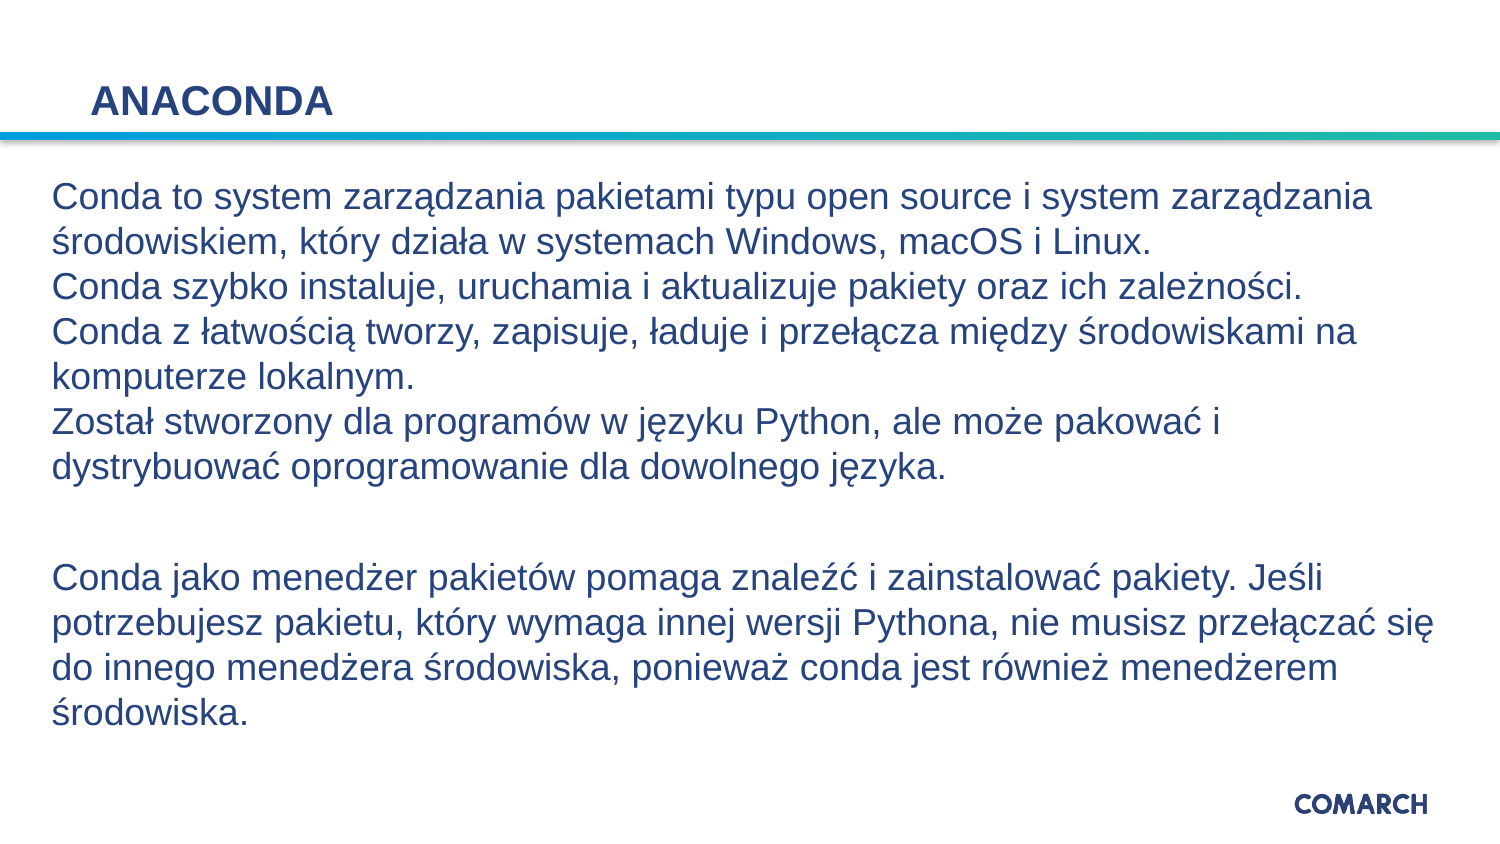

# ANACONDA
Conda to system zarządzania pakietami typu open source i system zarządzania środowiskiem, który działa w systemach Windows, macOS i Linux.
Conda szybko instaluje, uruchamia i aktualizuje pakiety oraz ich zależności. Conda z łatwością tworzy, zapisuje, ładuje i przełącza między środowiskami na komputerze lokalnym.
Został stworzony dla programów w języku Python, ale może pakować i dystrybuować oprogramowanie dla dowolnego języka.
Conda jako menedżer pakietów pomaga znaleźć i zainstalować pakiety. Jeśli potrzebujesz pakietu, który wymaga innej wersji Pythona, nie musisz przełączać się do innego menedżera środowiska, ponieważ conda jest również menedżerem środowiska.